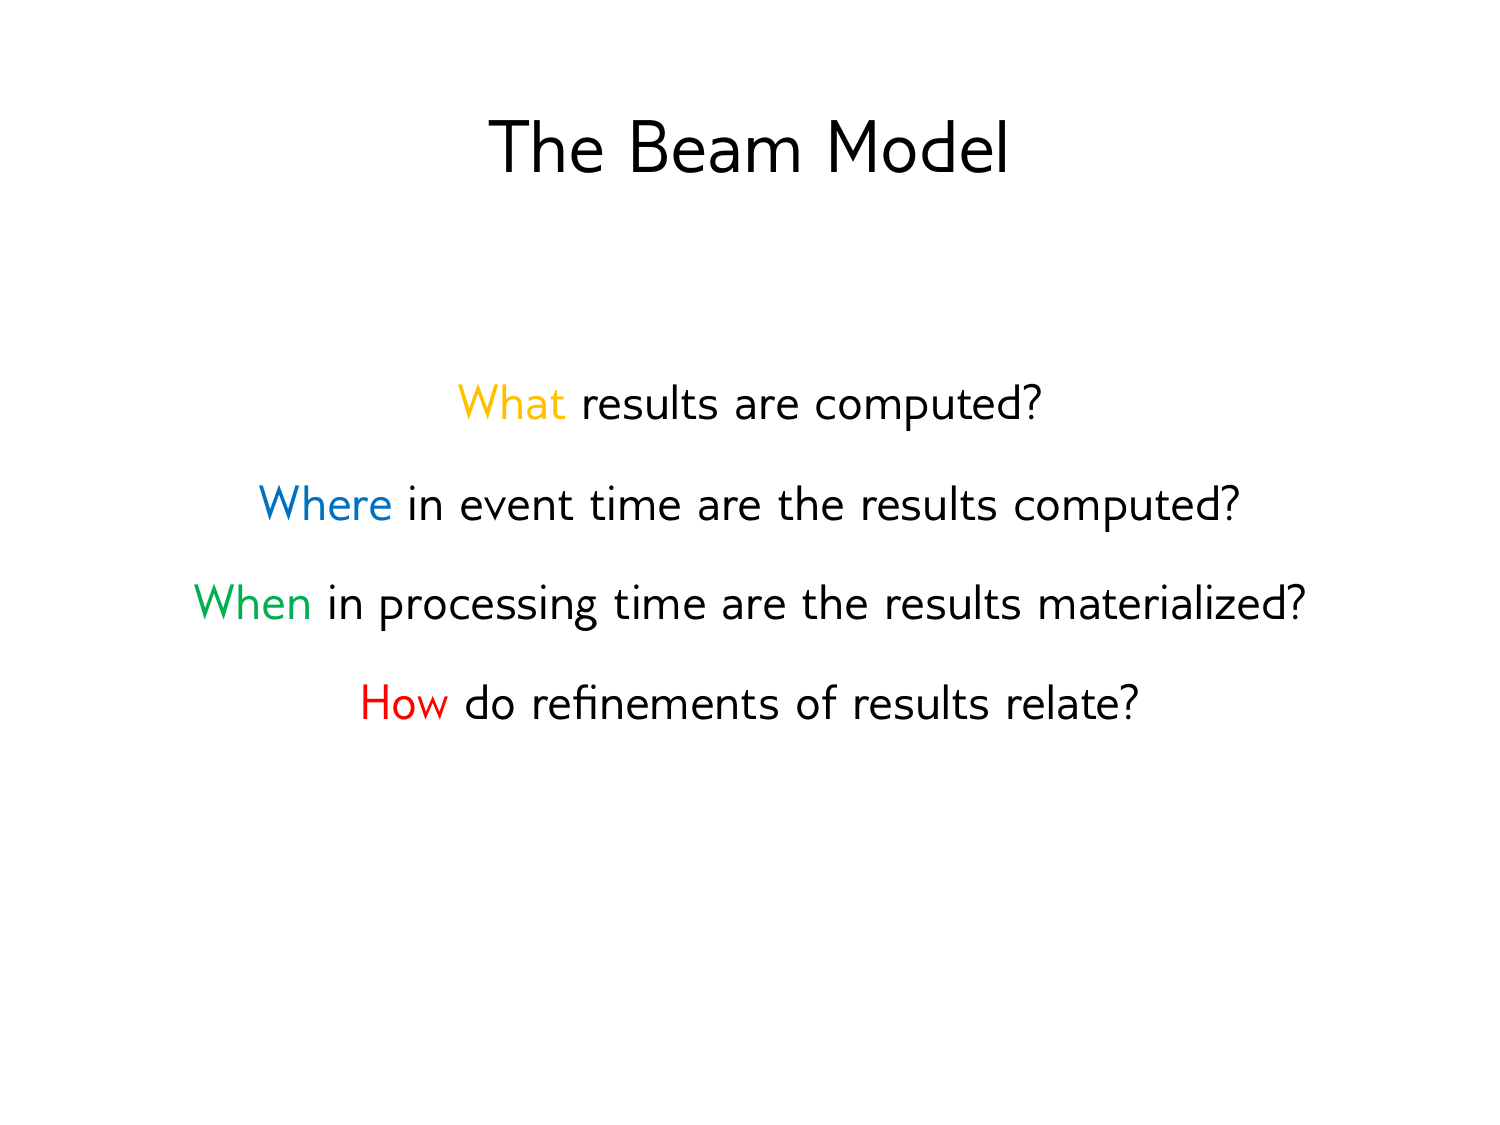

The Beam Model
What results are computed?
Where in event time are the results computed?
When in processing time are the results materialized?
How do refinements of results relate?